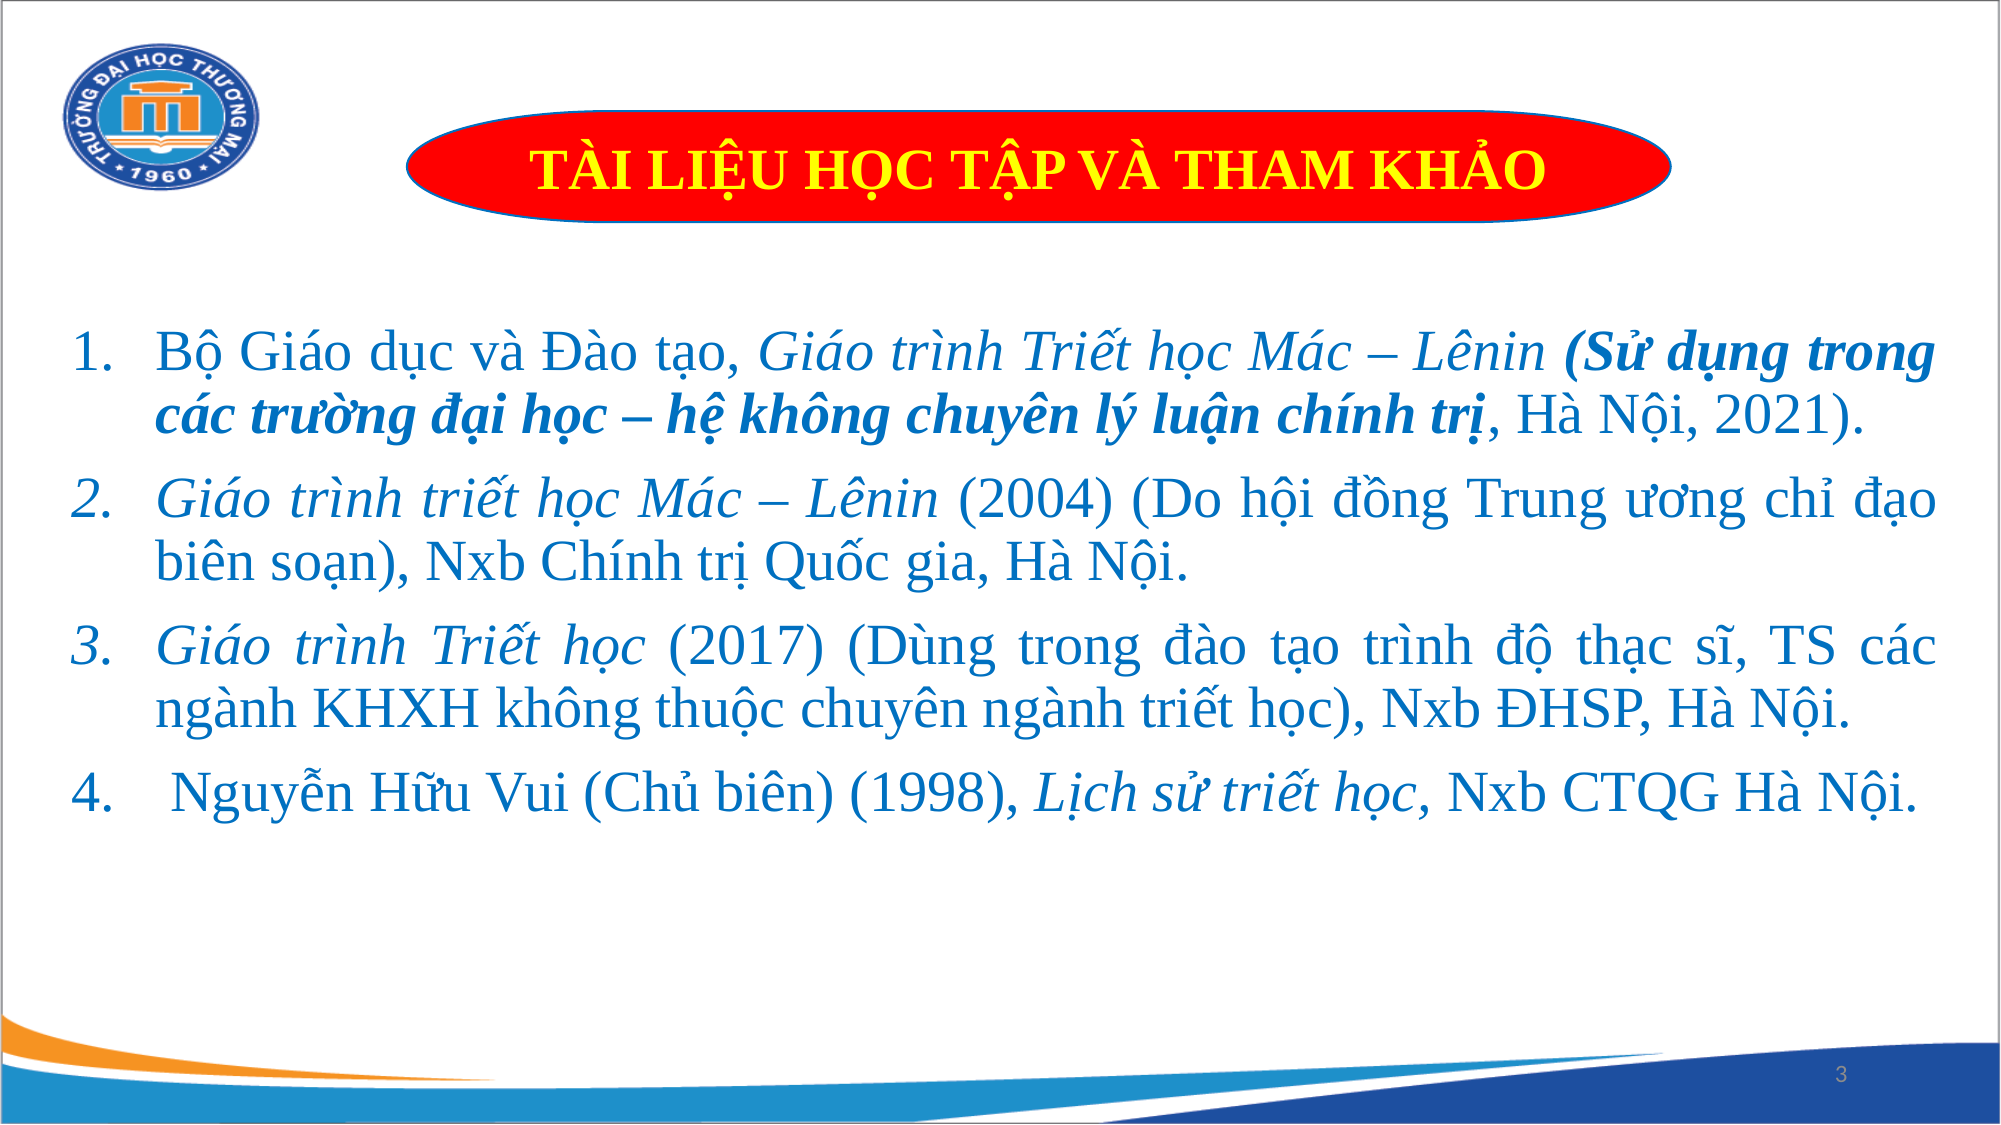

TÀI LIỆU HỌC TẬP VÀ THAM KHẢO

Bộ Giáo dục và Đào tạo, Giáo trình Triết học Mác – Lênin (Sử dụng trong các trường đại học – hệ không chuyên lý luận chính trị, Hà Nội, 2021).
Giáo trình triết học Mác – Lênin (2004) (Do hội đồng Trung ương chỉ đạo biên soạn), Nxb Chính trị Quốc gia, Hà Nội.
Giáo trình Triết học (2017) (Dùng trong đào tạo trình độ thạc sĩ, TS các ngành KHXH không thuộc chuyên ngành triết học), Nxb ĐHSP, Hà Nội.
 Nguyễn Hữu Vui (Chủ biên) (1998), Lịch sử triết học, Nxb CTQG Hà Nội.

3